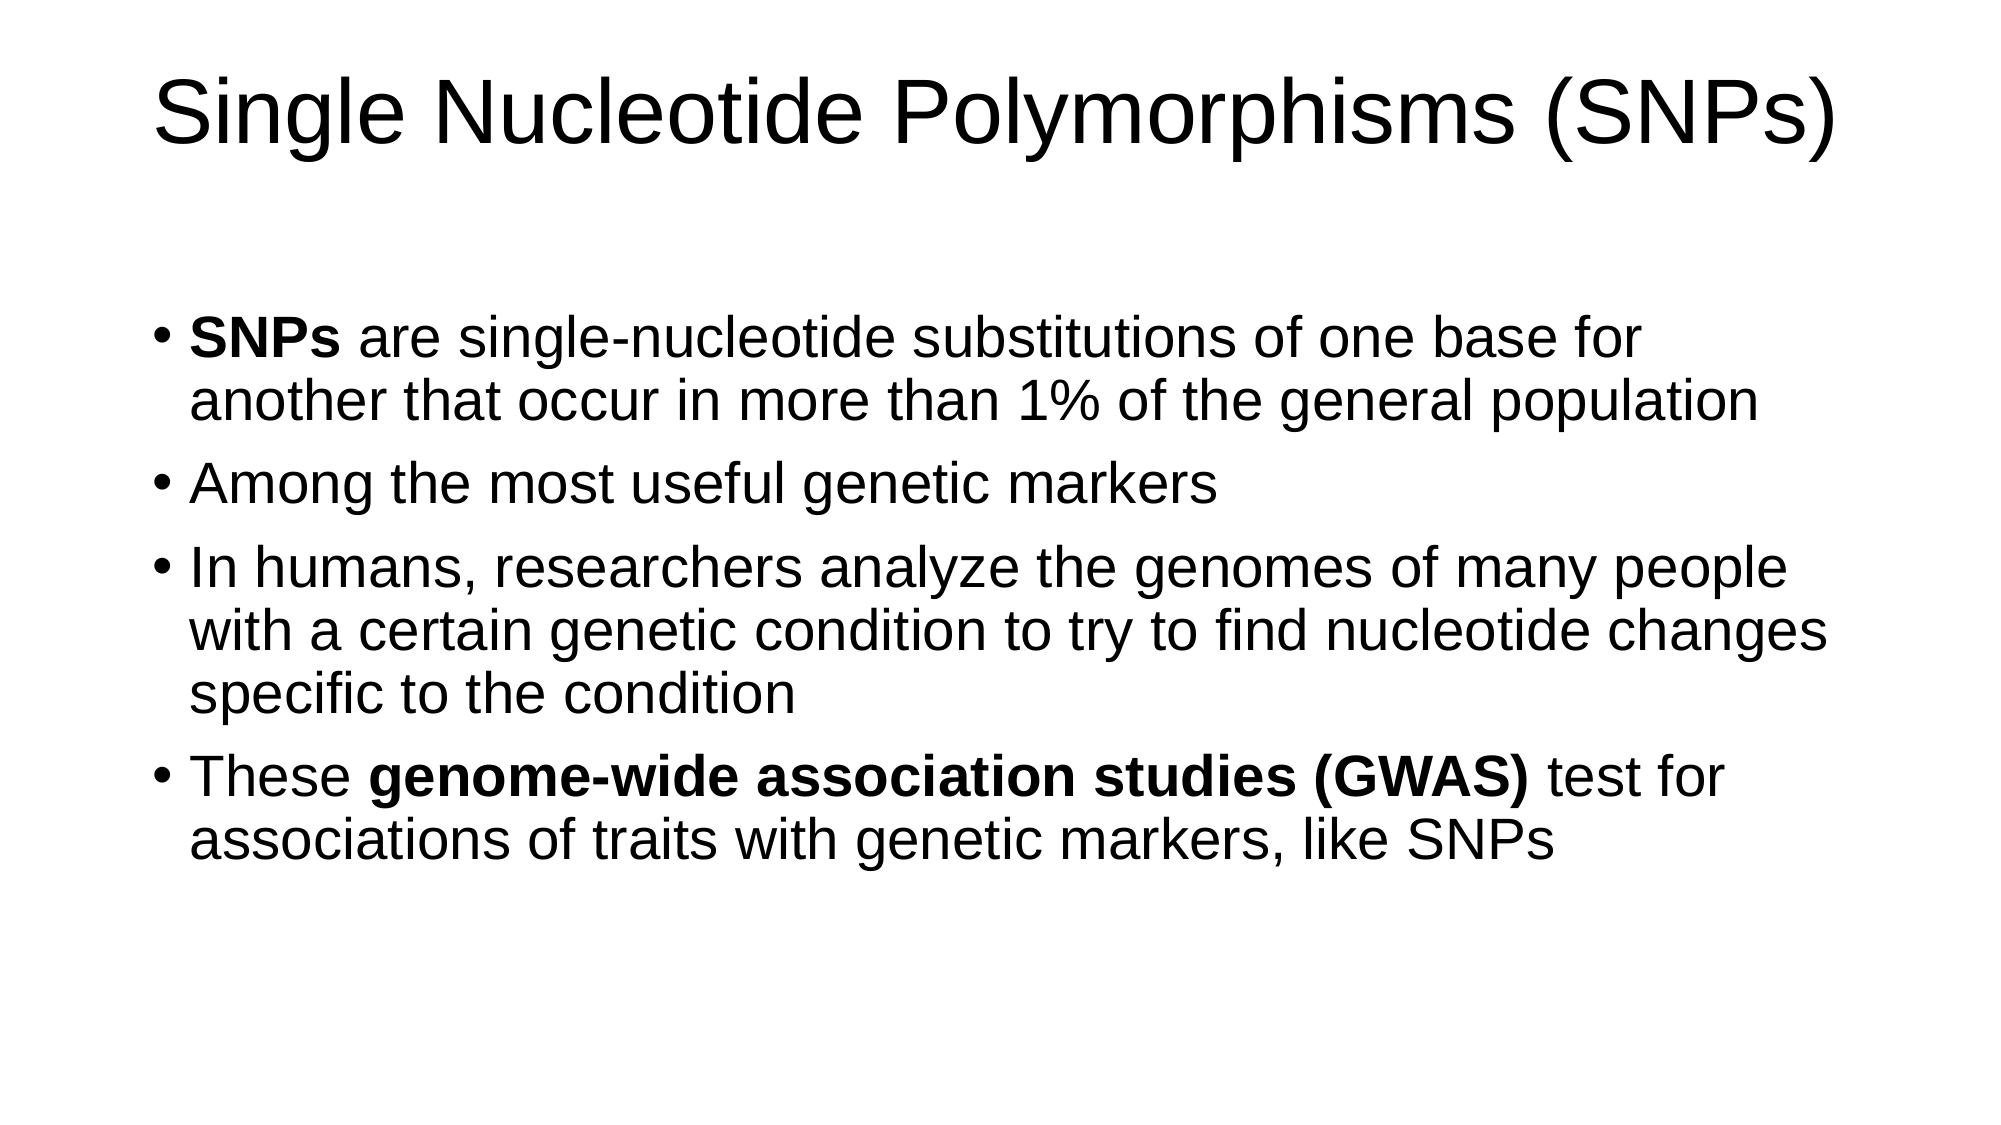

# Single Nucleotide Polymorphisms (SNPs)
SNPs are single-nucleotide substitutions of one base for another that occur in more than 1% of the general population
Among the most useful genetic markers
In humans, researchers analyze the genomes of many people with a certain genetic condition to try to find nucleotide changes specific to the condition
These genome-wide association studies (GWAS) test for associations of traits with genetic markers, like SNPs